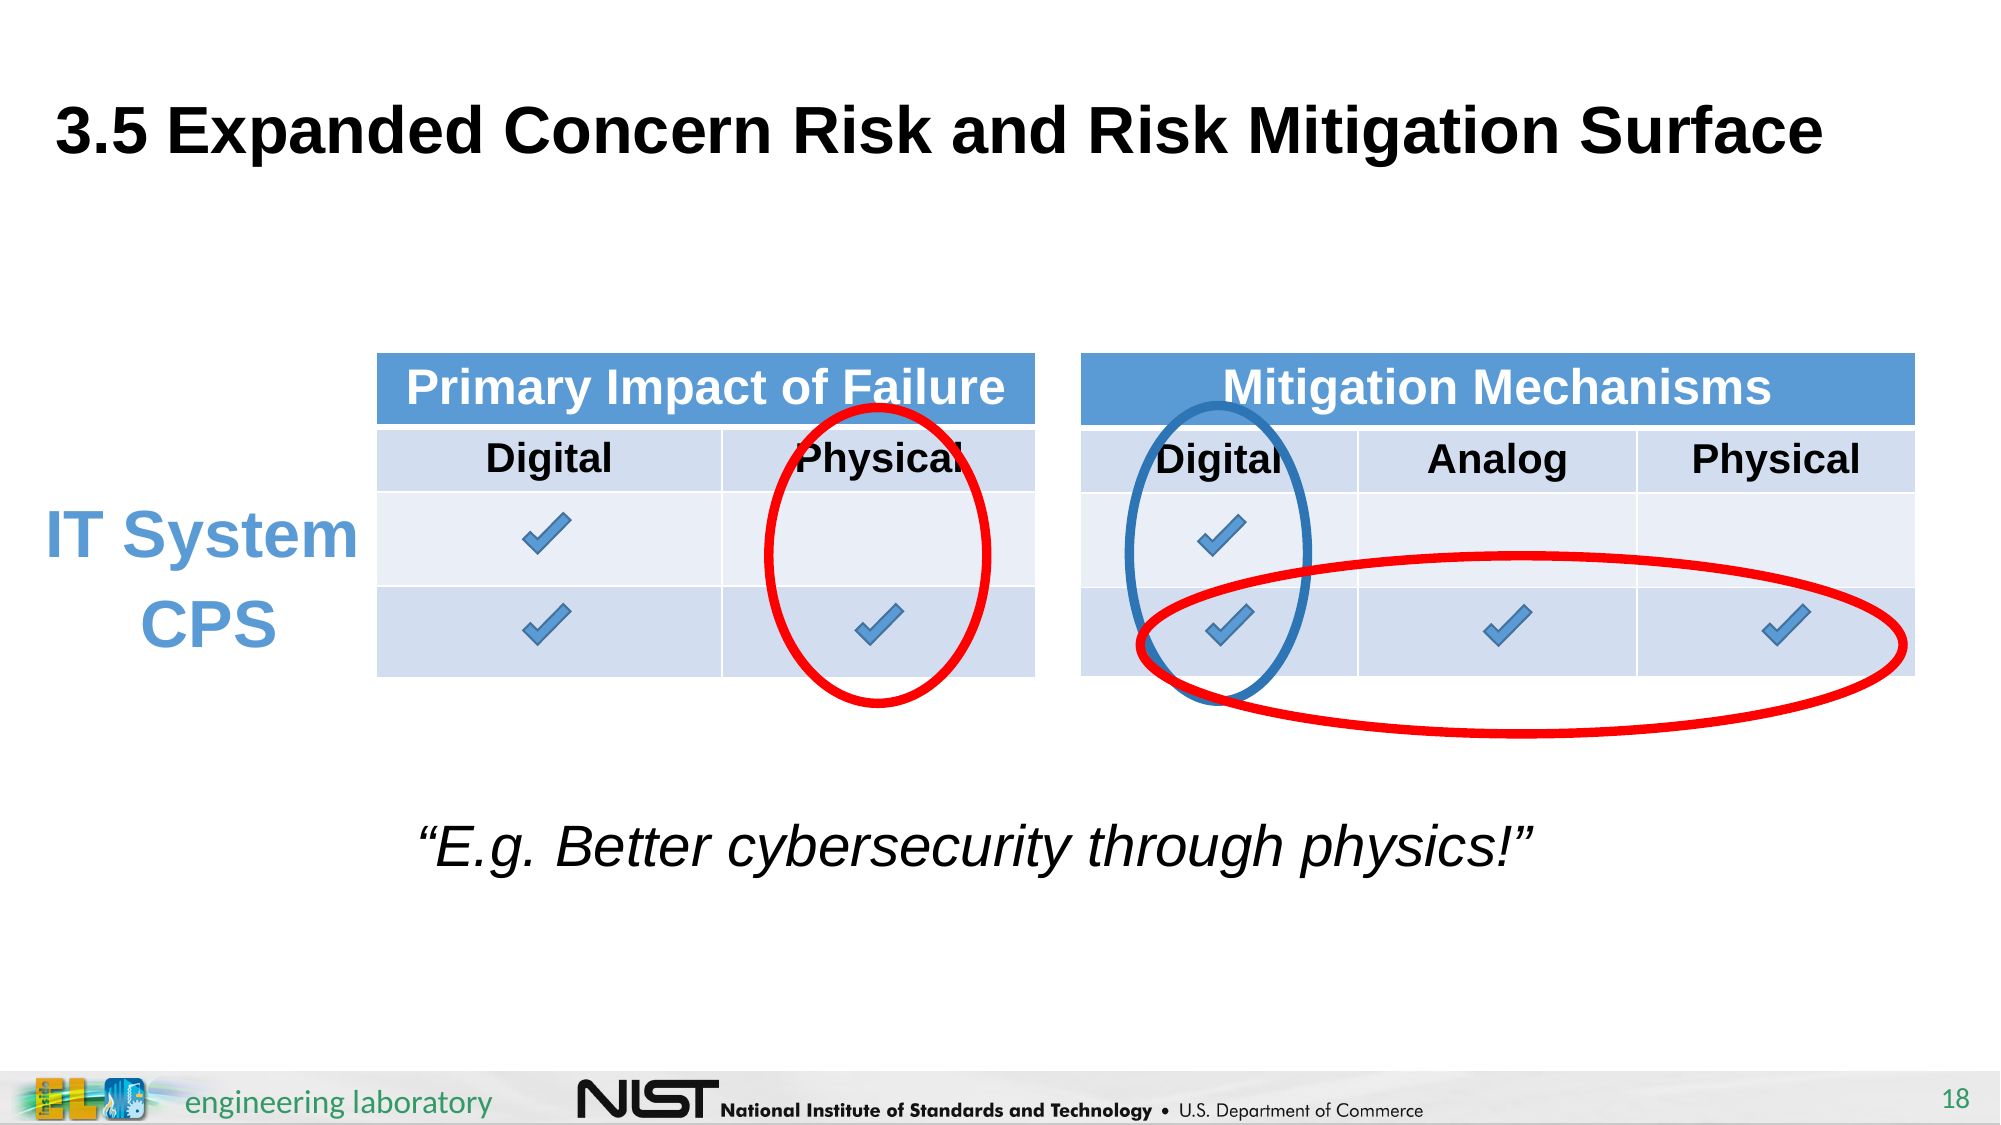

# 3.5 Expanded Concern Risk and Risk Mitigation Surface

| Primary Impact of Failure |  |
| --- | --- |
| Digital | Physical |
|  |  |
|  |  |
| Mitigation Mechanisms |  |  |
| --- | --- | --- |
| Digital | Analog | Physical |
|  |  |  |
|  |  |  |

IT System

CPS

“E.g. Better cybersecurity through physics!”
18